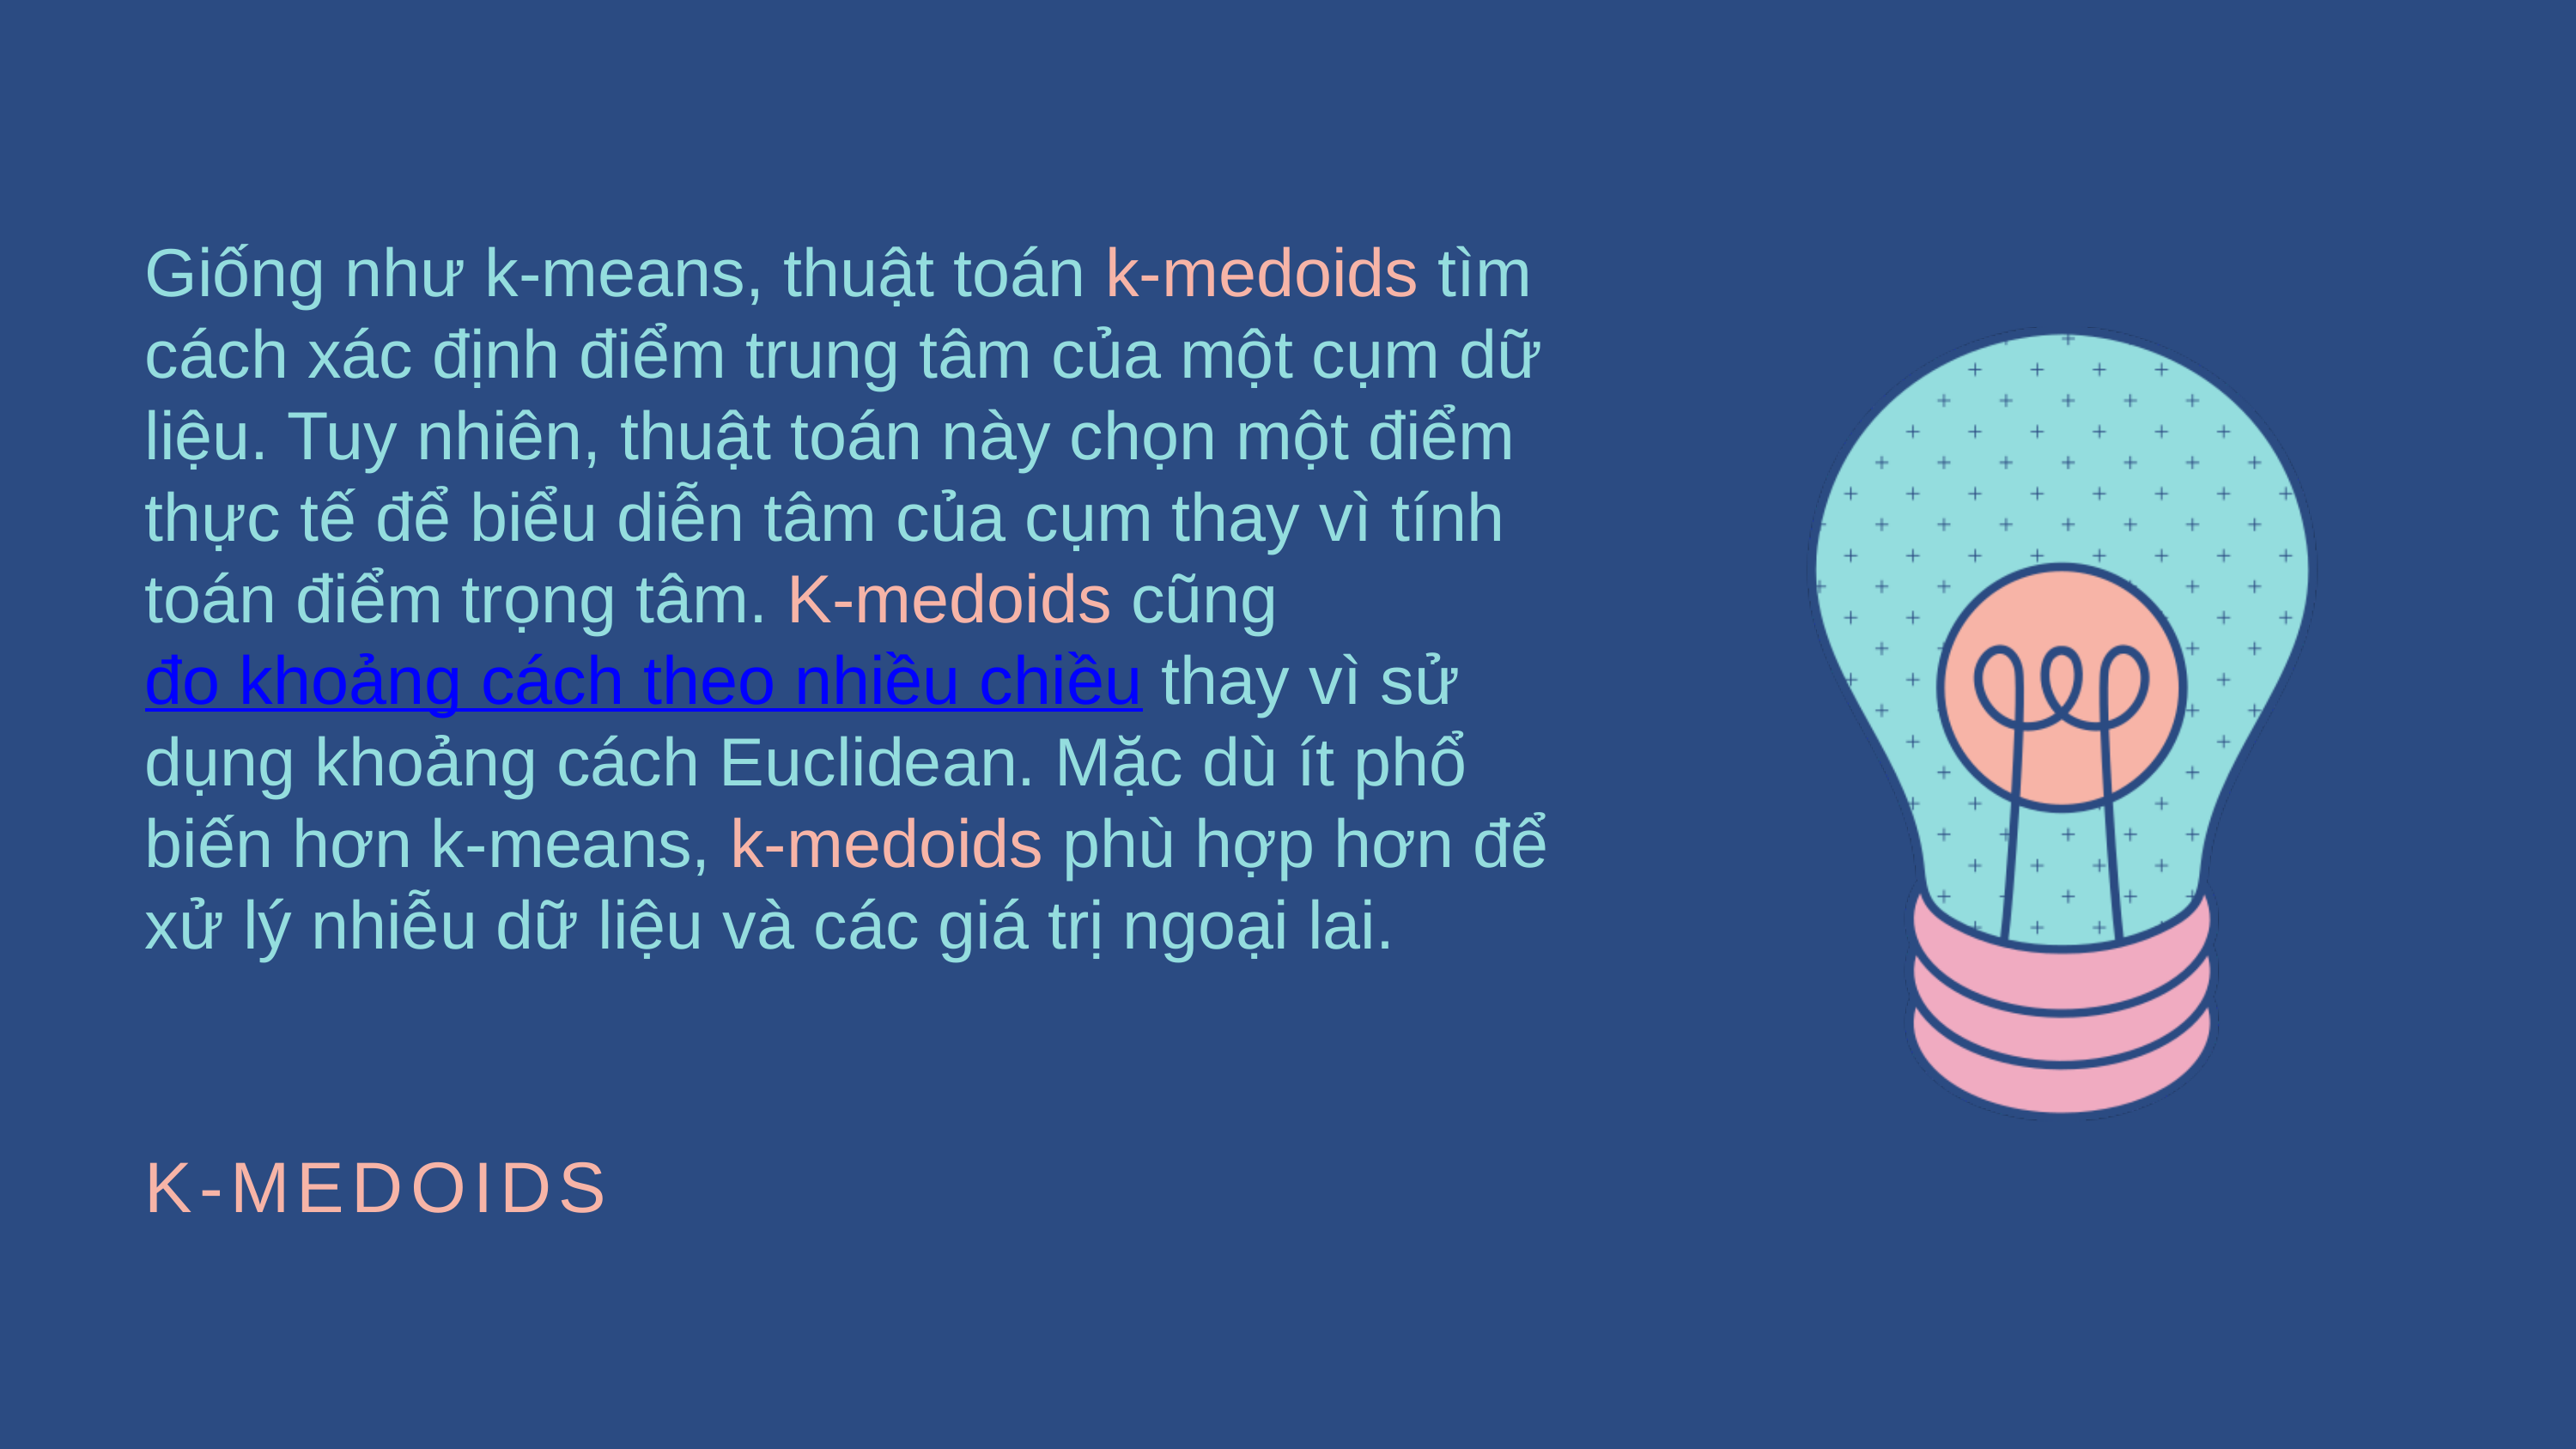

Giống như k-means, thuật toán k-medoids tìm cách xác định điểm trung tâm của một cụm dữ liệu. Tuy nhiên, thuật toán này chọn một điểm thực tế để biểu diễn tâm của cụm thay vì tính toán điểm trọng tâm. K-medoids cũng đo khoảng cách theo nhiều chiều thay vì sử dụng khoảng cách Euclidean. Mặc dù ít phổ biến hơn k-means, k-medoids phù hợp hơn để xử lý nhiễu dữ liệu và các giá trị ngoại lai.
K-MEDOIDS